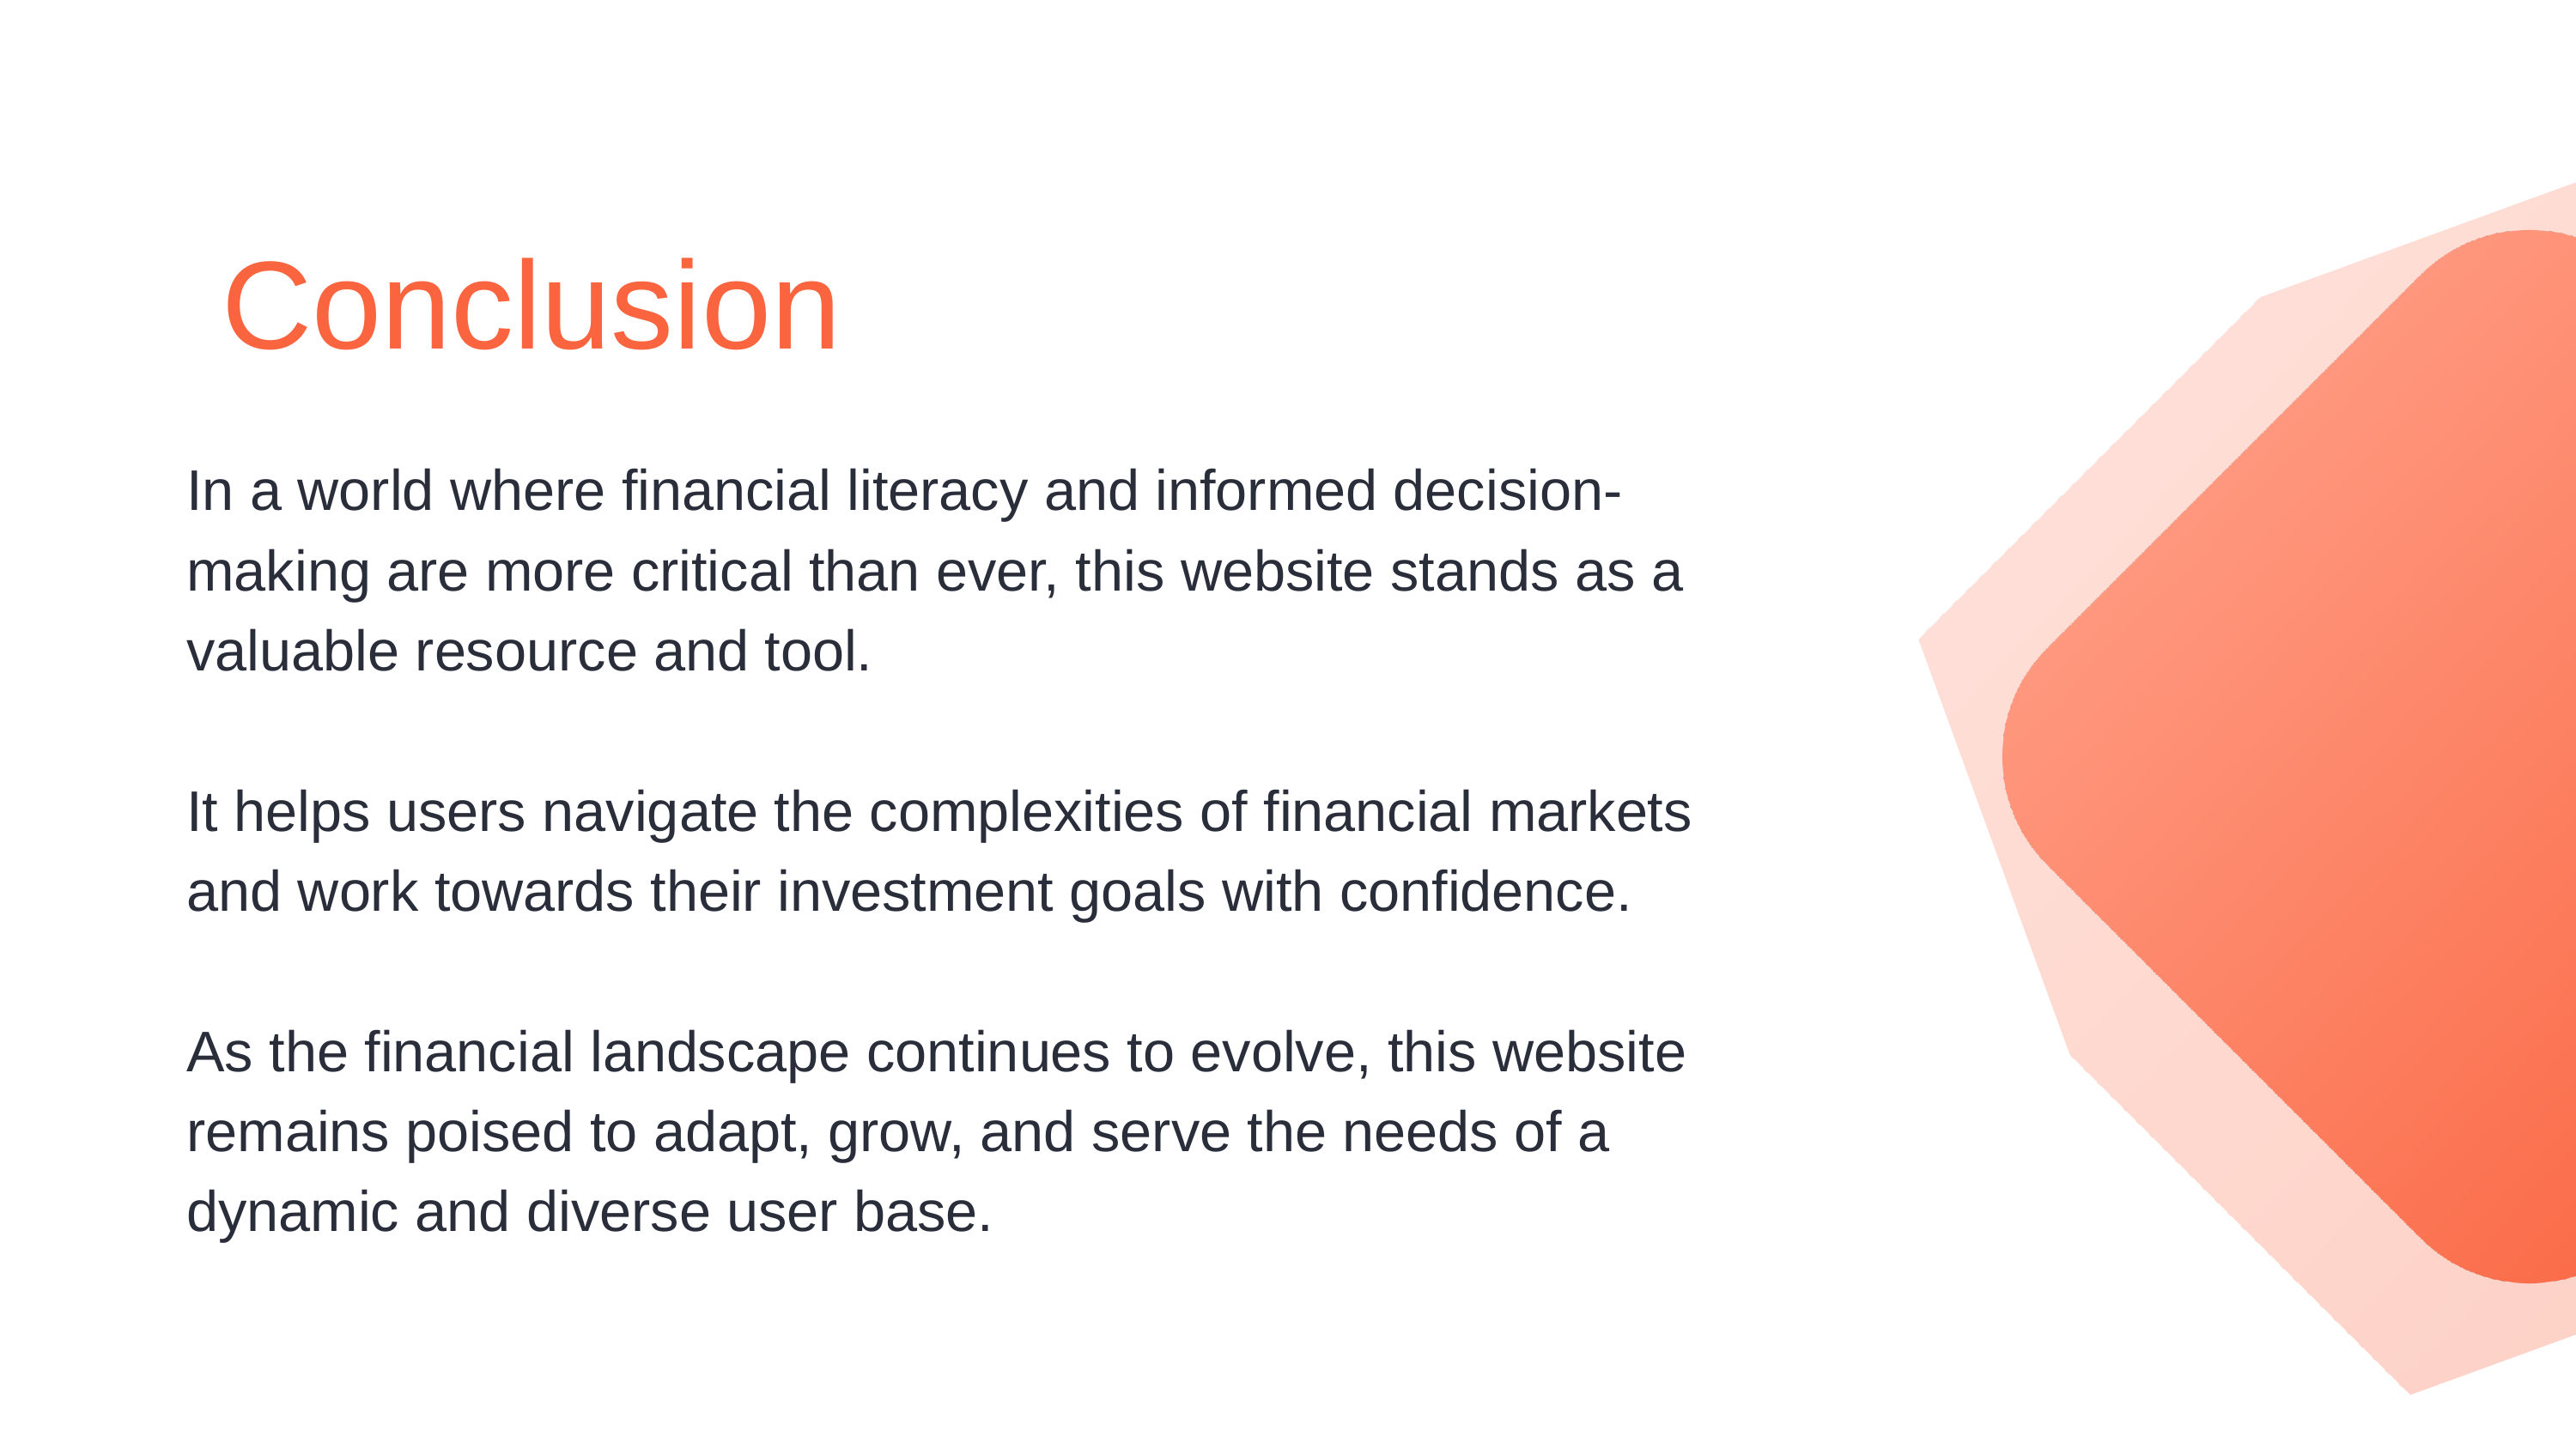

Conclusion
In a world where financial literacy and informed decision-making are more critical than ever, this website stands as a valuable resource and tool.

It helps users navigate the complexities of financial markets and work towards their investment goals with confidence.

As the financial landscape continues to evolve, this website remains poised to adapt, grow, and serve the needs of a dynamic and diverse user base.